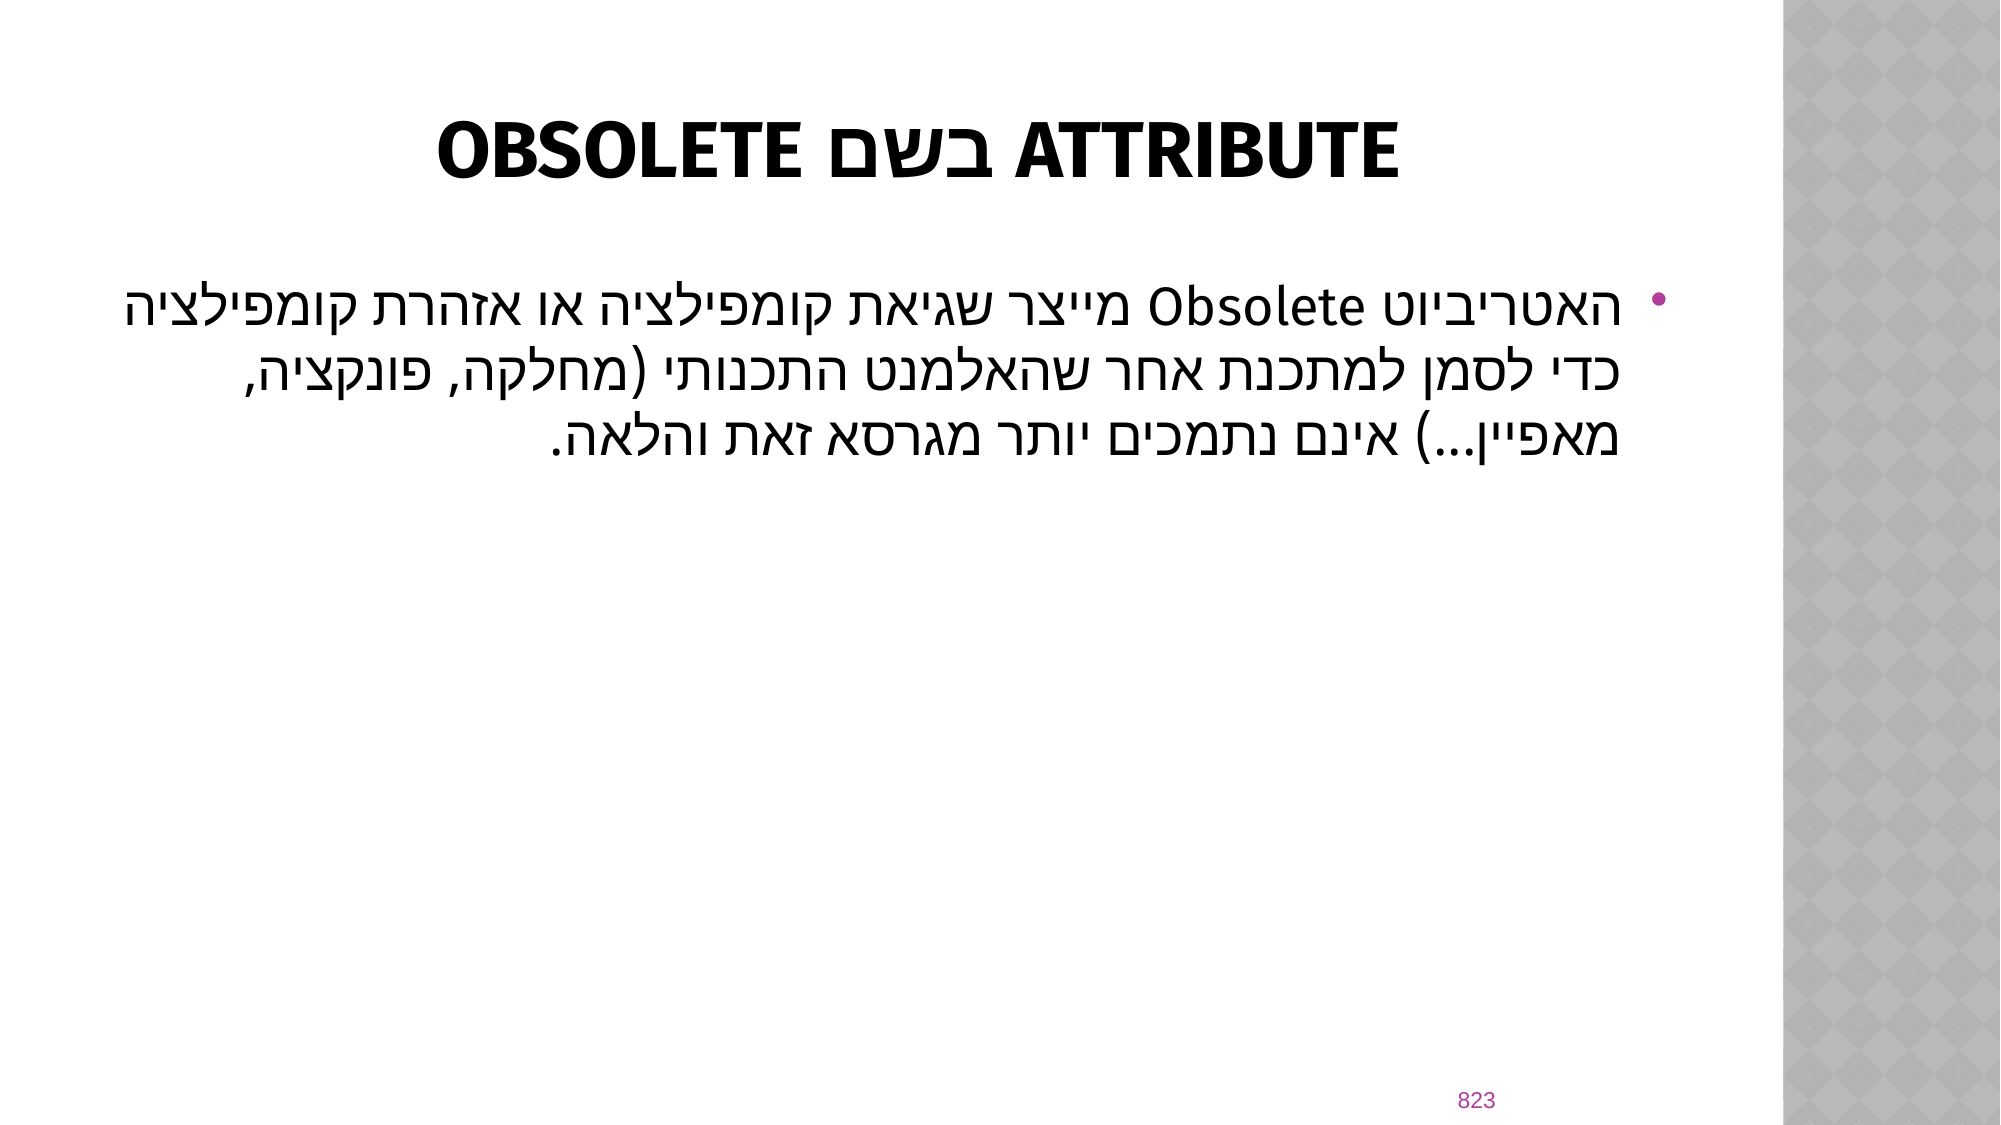

# ATTRIBUTE בשם OBSOLETE
האטריביוט Obsolete מייצר שגיאת קומפילציה או אזהרת קומפילציה כדי לסמן למתכנת אחר שהאלמנט התכנותי (מחלקה, פונקציה, מאפיין...) אינם נתמכים יותר מגרסא זאת והלאה.
823